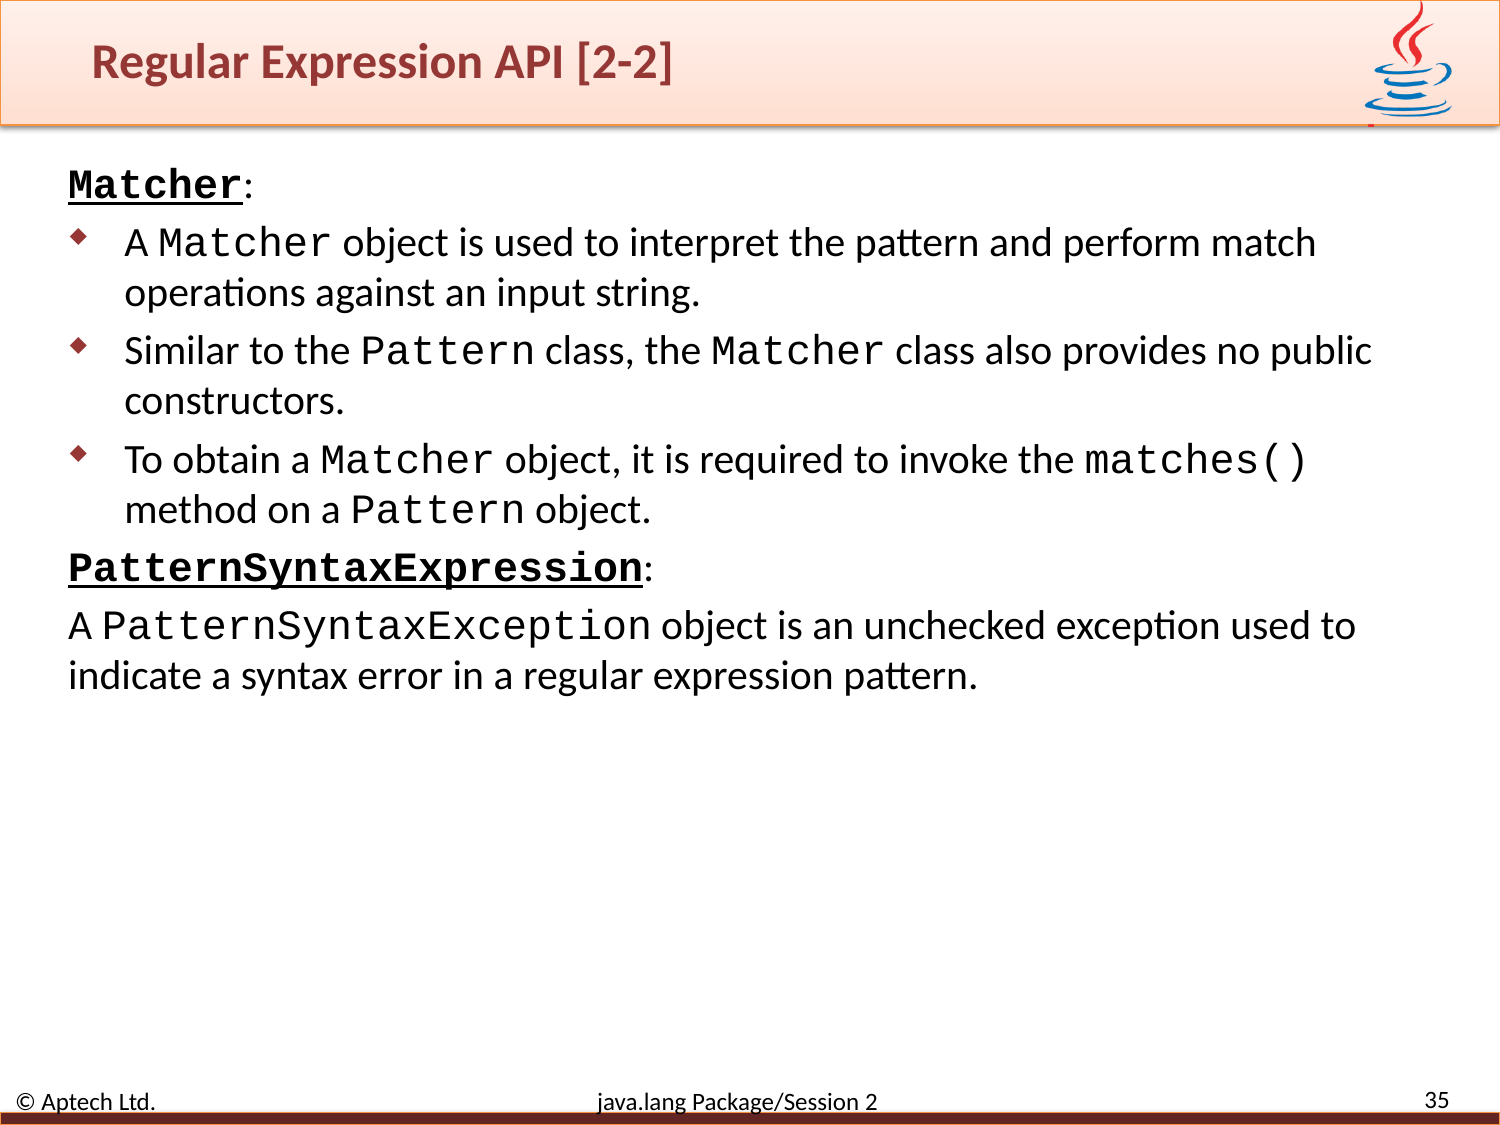

# Regular Expression API [2-2]
Matcher:
A Matcher object is used to interpret the pattern and perform match operations against an input string.
Similar to the Pattern class, the Matcher class also provides no public constructors.
To obtain a Matcher object, it is required to invoke the matches() method on a Pattern object.
PatternSyntaxExpression:
A PatternSyntaxException object is an unchecked exception used to indicate a syntax error in a regular expression pattern.
35
© Aptech Ltd.                                                                             java.lang Package/Session 2